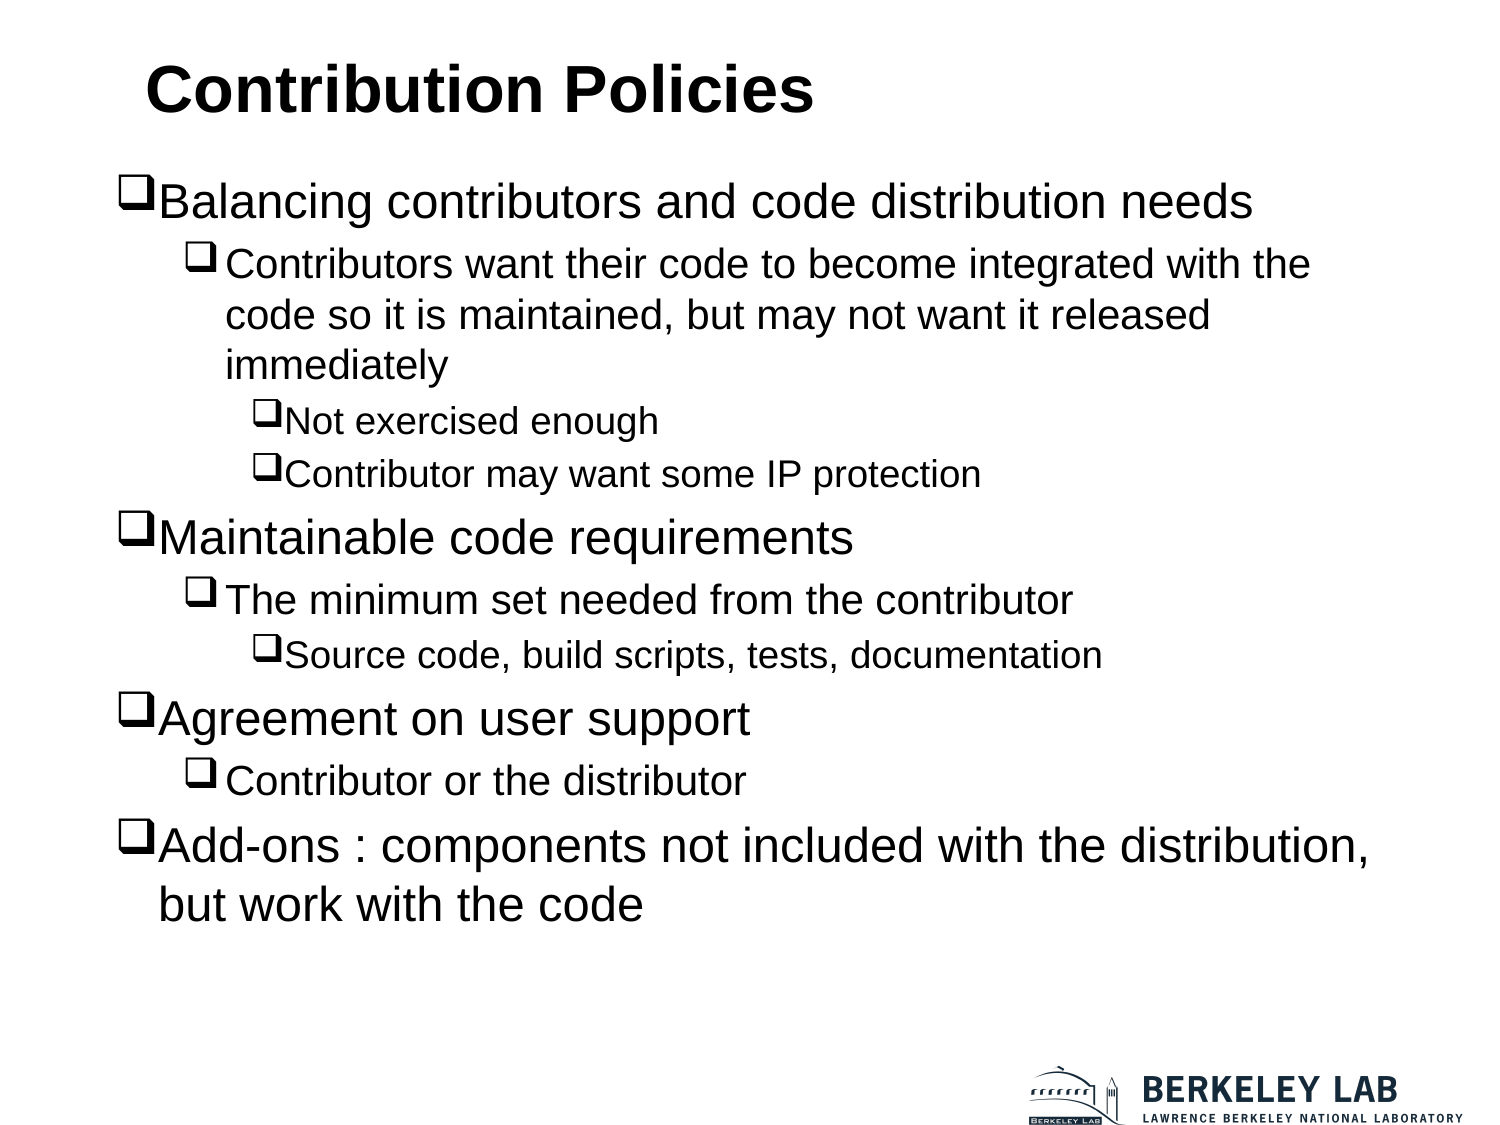

# Contribution Policies
Balancing contributors and code distribution needs
Contributors want their code to become integrated with the code so it is maintained, but may not want it released immediately
Not exercised enough
Contributor may want some IP protection
Maintainable code requirements
The minimum set needed from the contributor
Source code, build scripts, tests, documentation
Agreement on user support
Contributor or the distributor
Add-ons : components not included with the distribution, but work with the code